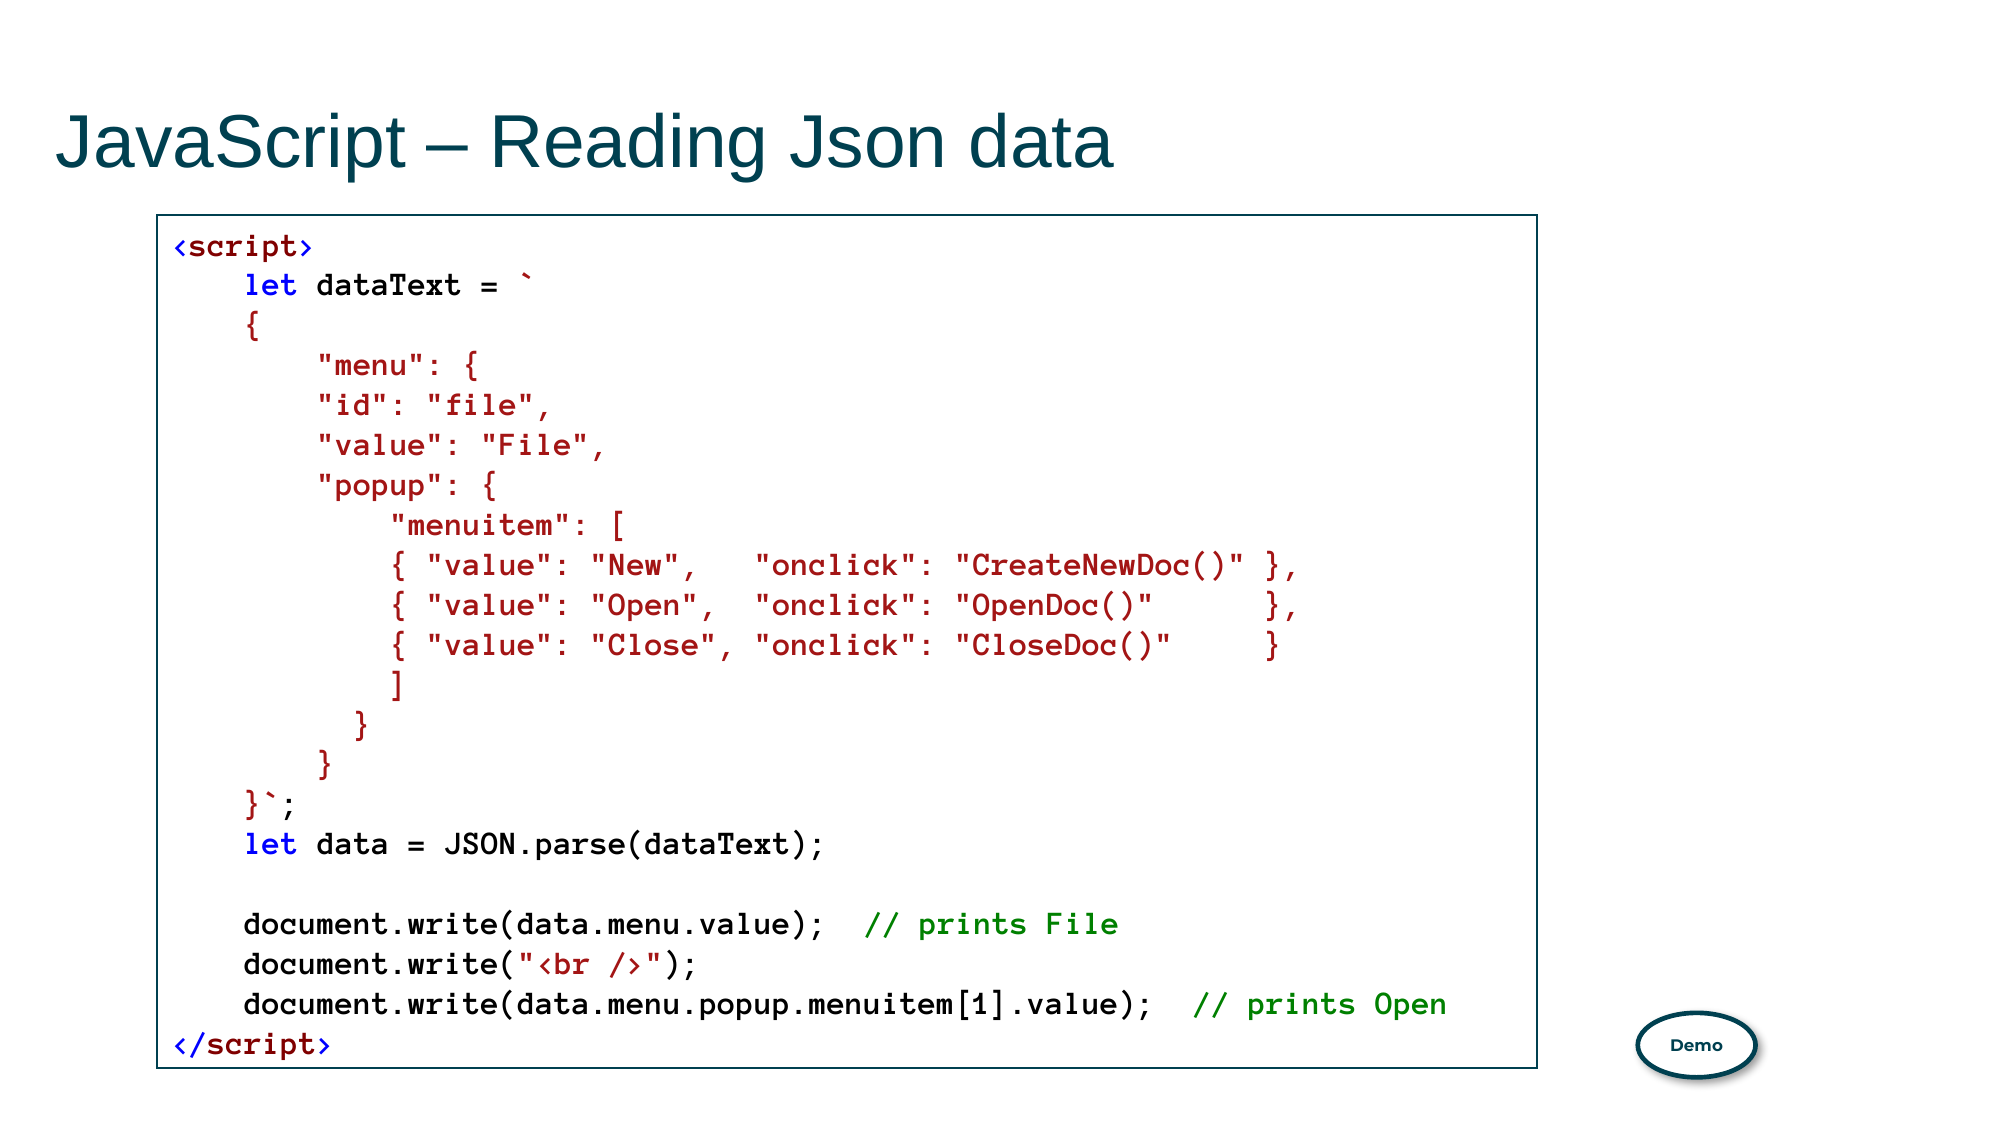

# JavaScript – Reading Json data
<script>
    let dataText = `
    {
        "menu": {
        "id": "file",
        "value": "File",
        "popup": {
            "menuitem": [
            { "value": "New",   "onclick": "CreateNewDoc()" },
            { "value": "Open",  "onclick": "OpenDoc()"      },
            { "value": "Close", "onclick": "CloseDoc()"     }
            ]
          }
        }
    }`;
    let data = JSON.parse(dataText);

    document.write(data.menu.value);  // prints File
    document.write("<br />");
    document.write(data.menu.popup.menuitem[1].value);  // prints Open
</script>
Demo